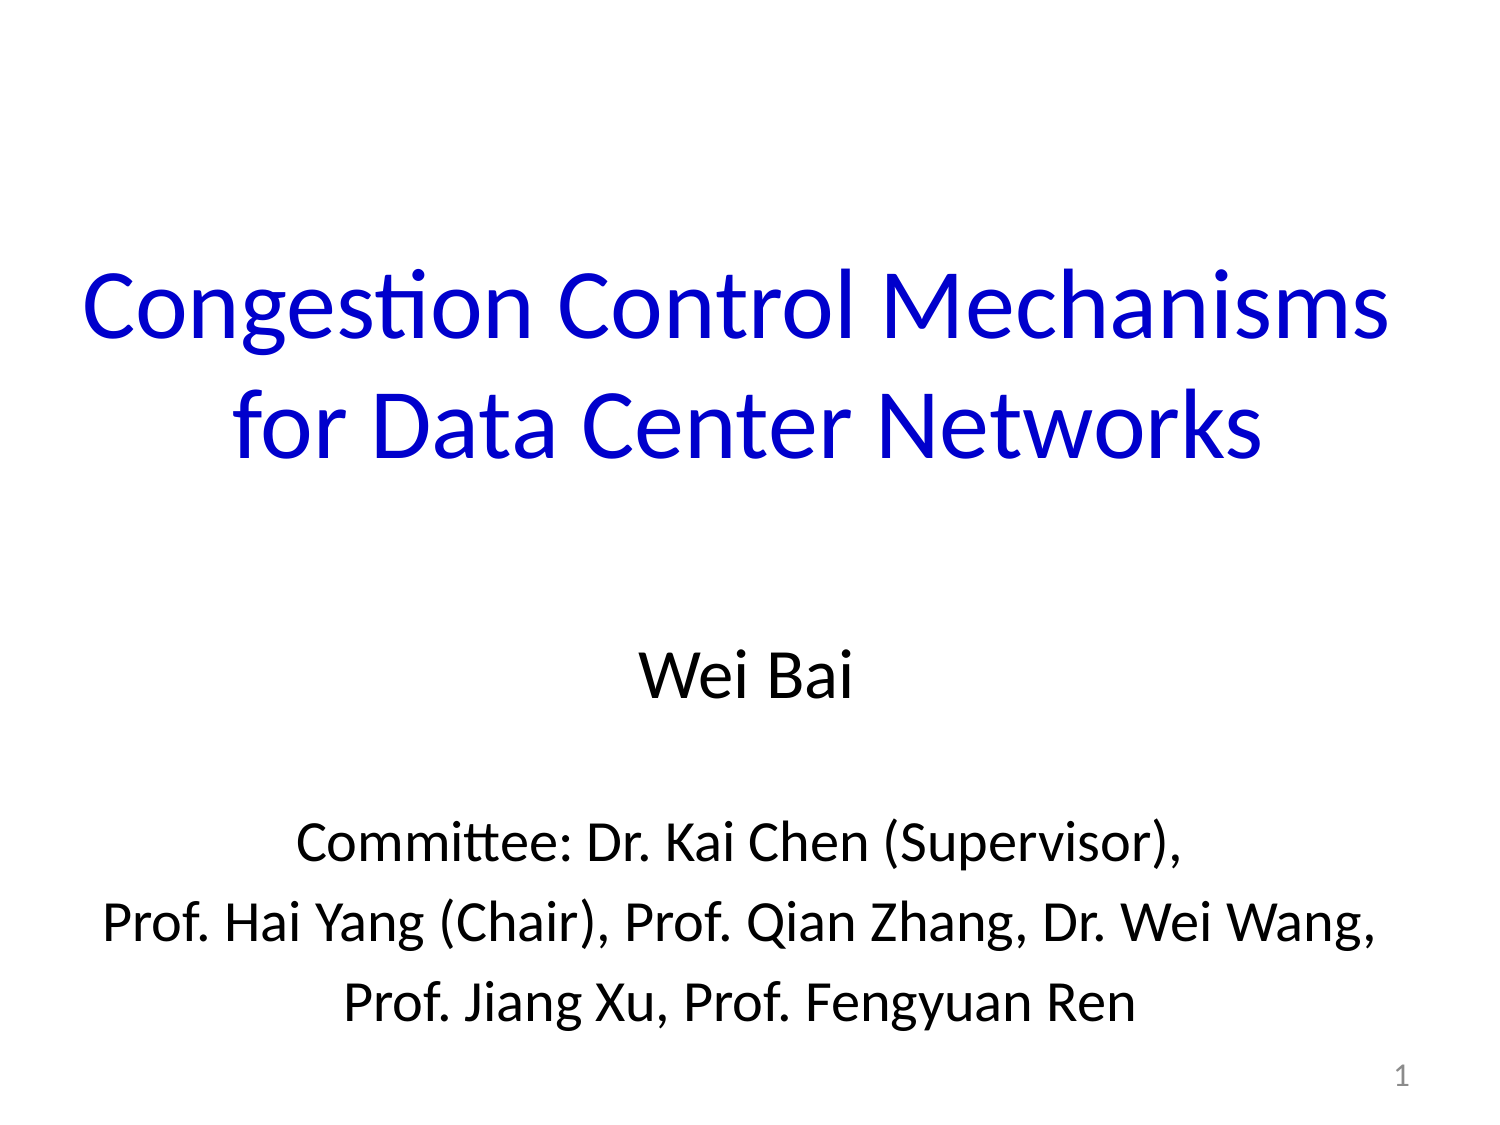

Congestion Control Mechanisms
for Data Center Networks
Wei Bai

Committee: Dr. Kai Chen (Supervisor),
Prof. Hai Yang (Chair), Prof. Qian Zhang, Dr. Wei Wang,
Prof. Jiang Xu, Prof. Fengyuan Ren

1